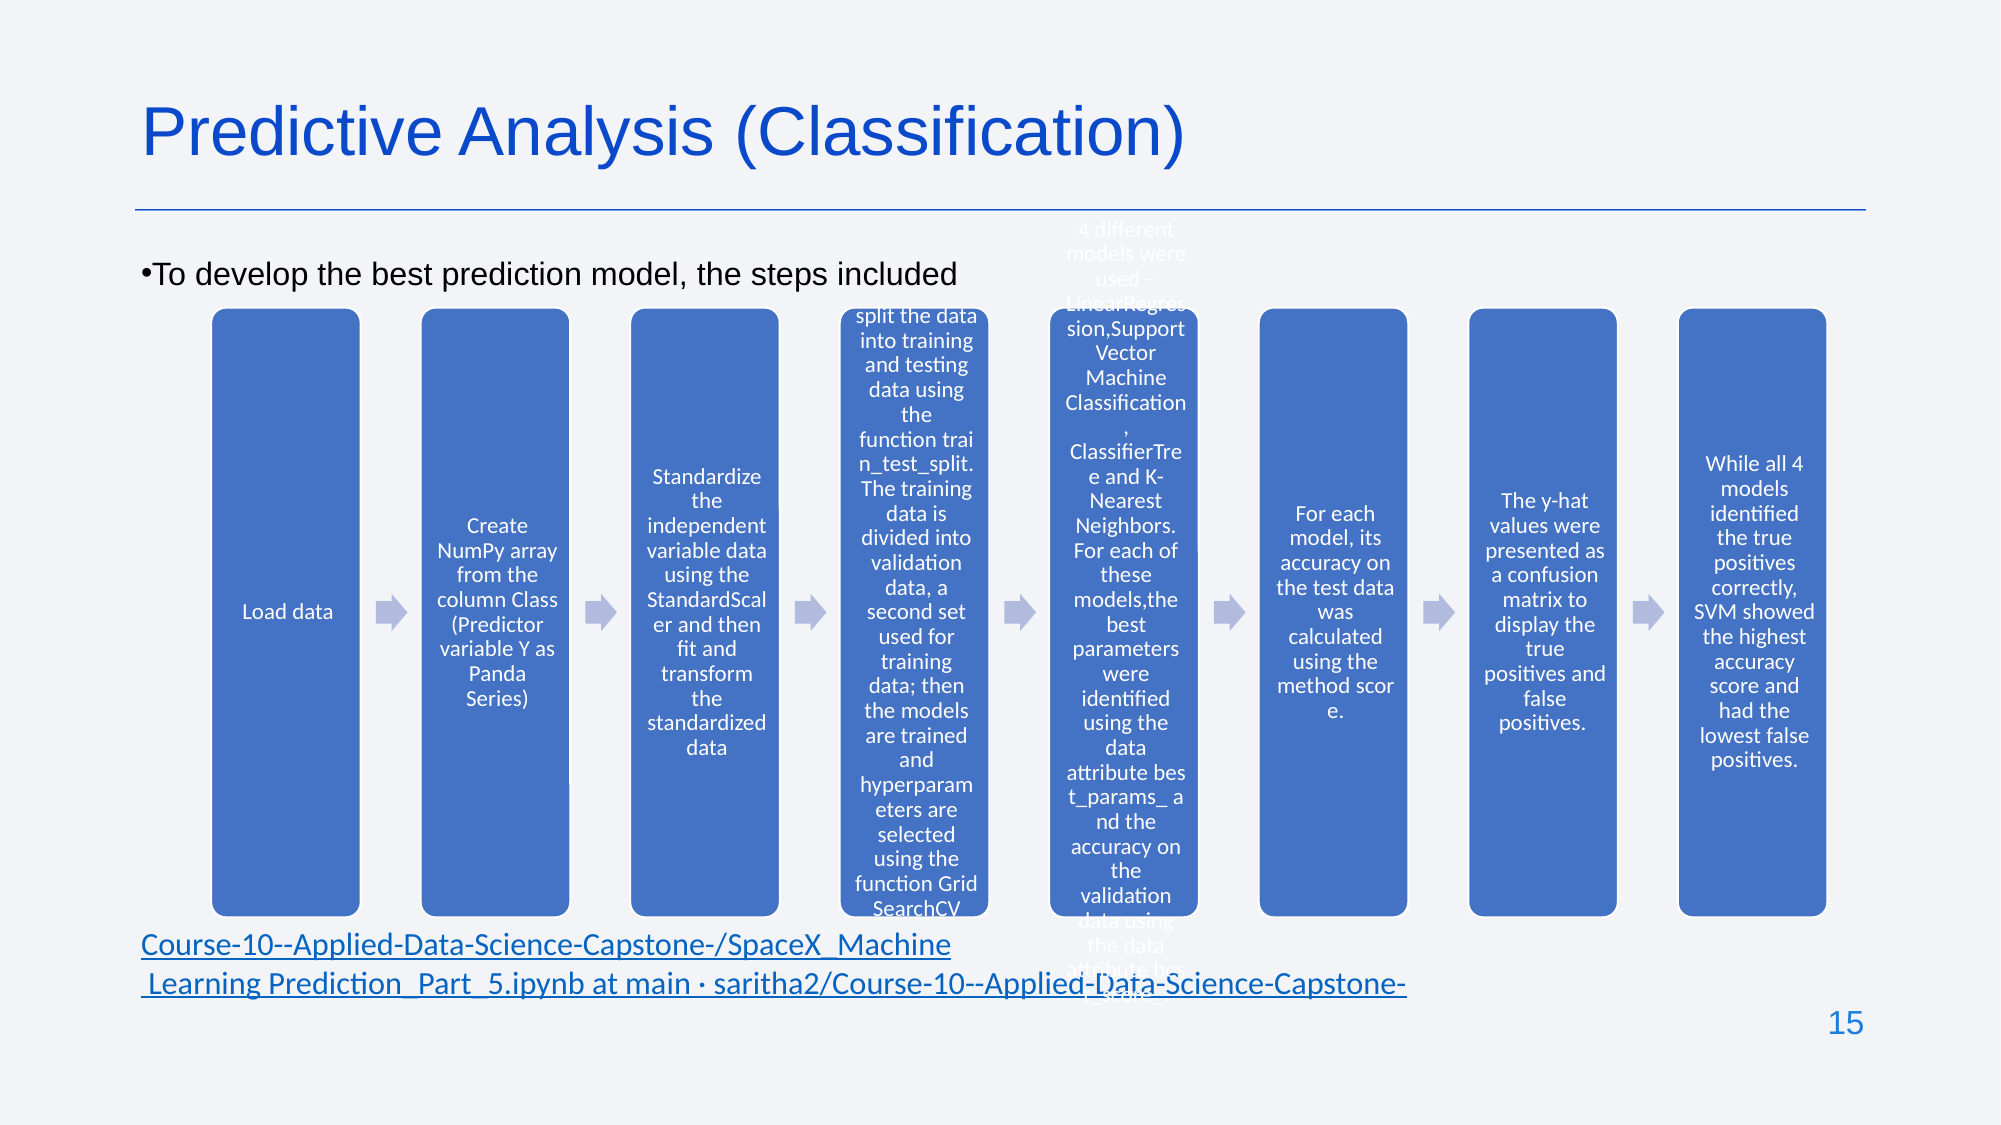

Predictive Analysis (Classification)

To develop the best prediction model, the steps included

Course-10--Applied-Data-Science-Capstone-/SpaceX_Machine Learning Prediction_Part_5.ipynb at main · saritha2/Course-10--Applied-Data-Science-Capstone-
Load data

Create NumPy array from the column Class (Predictor variable Y as Panda Series)

Standardize the independent variable data using the StandardScaler and then fit and transform the standardized data

split the data into training and testing data using the function train_test_split. The training data is divided into validation data, a second set used for training data; then the models are trained and hyperparameters are selected using the function GridSearchCV

4 different models were used – LinearRegression,Support Vector Machine Classification, ClassifierTree and K-Nearest Neighbors. For each of these models,the best parameters were identified using the data attribute best_params_ and the accuracy on the validation data using the data attribute best_score_.

For each model, its accuracy on the test data was calculated using the method score.

The y-hat values were presented as a confusion matrix to display the true positives and false positives.

While all 4 models identified the true positives correctly, SVM showed the highest accuracy score and had the lowest false positives.
15